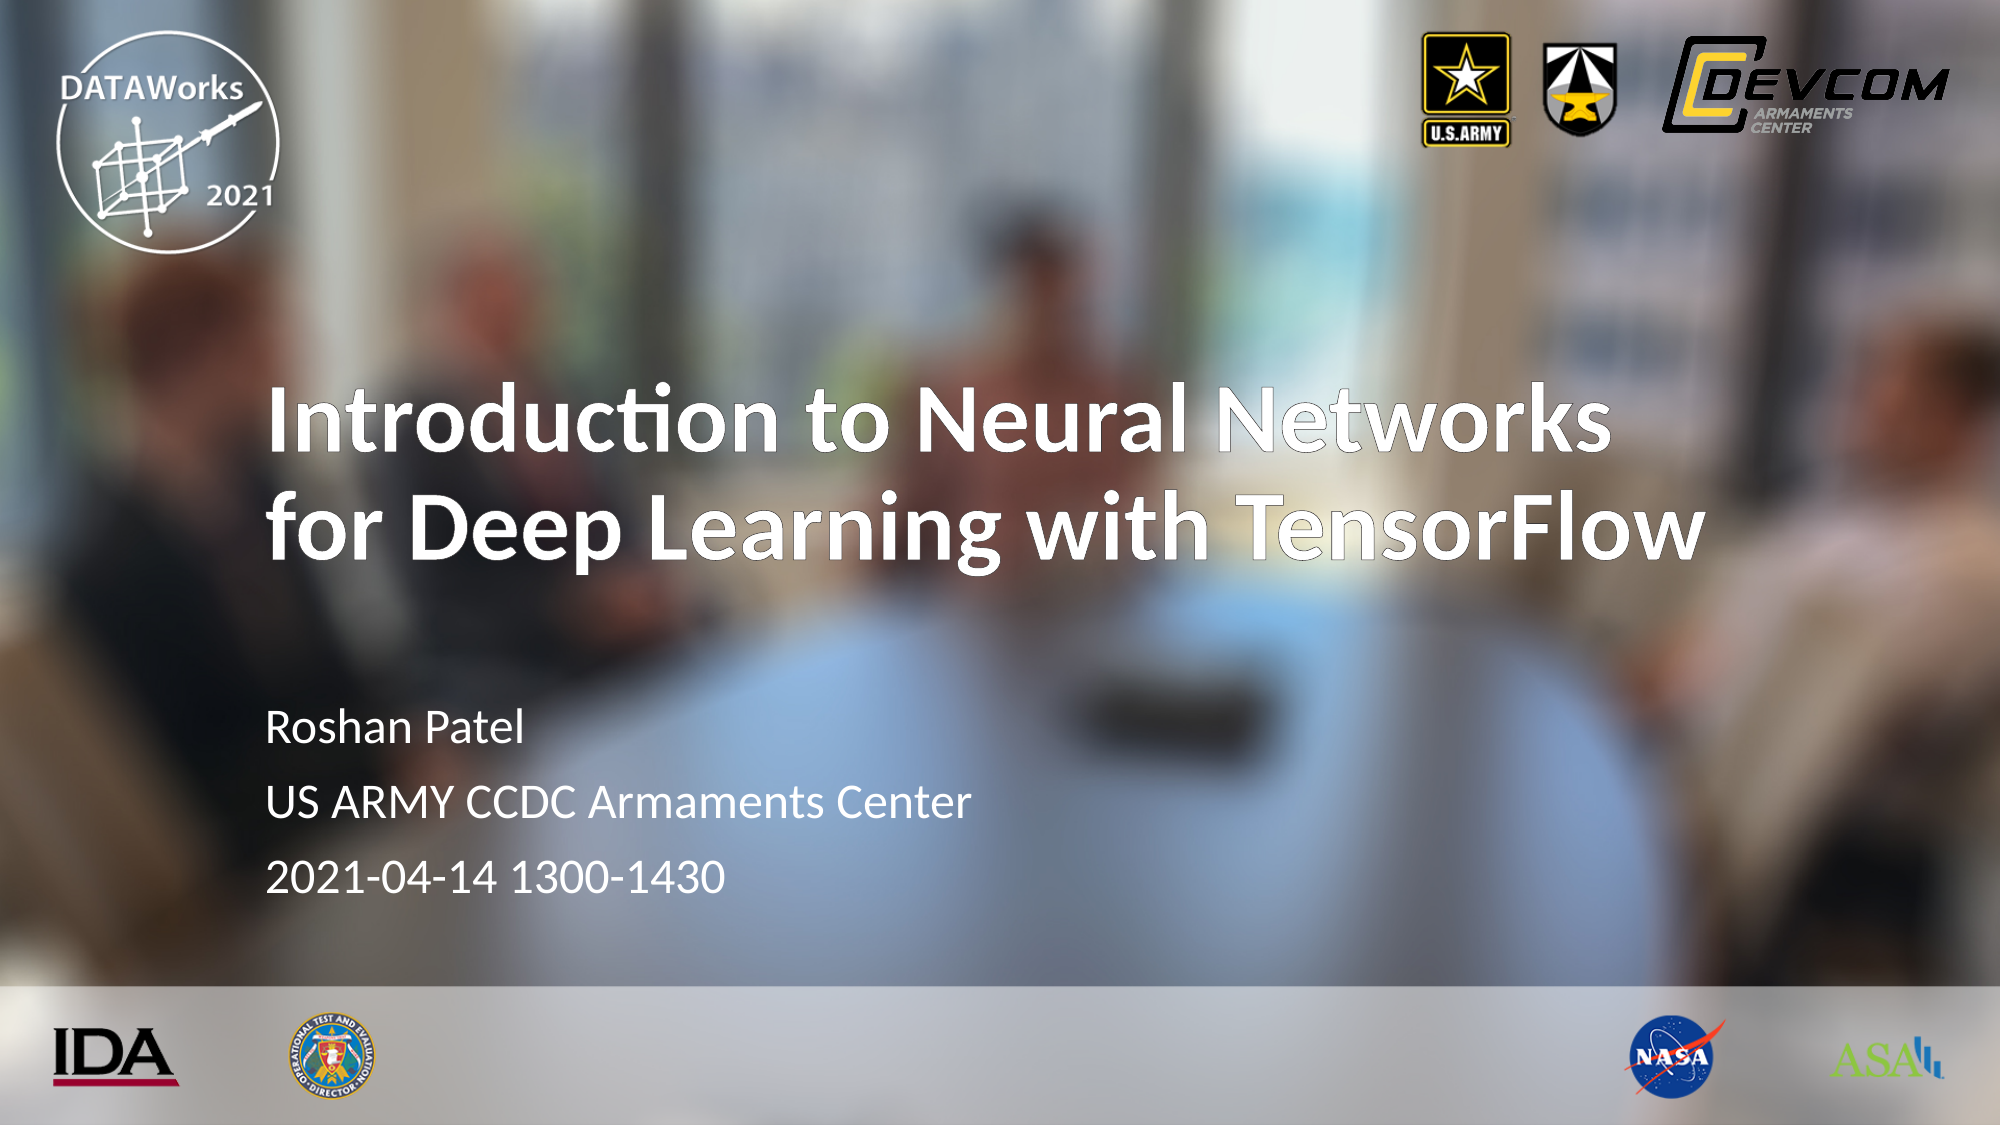

# Introduction to Neural Networks for Deep Learning with TensorFlow
Roshan Patel
US ARMY CCDC Armaments Center
2021-04-14 1300-1430